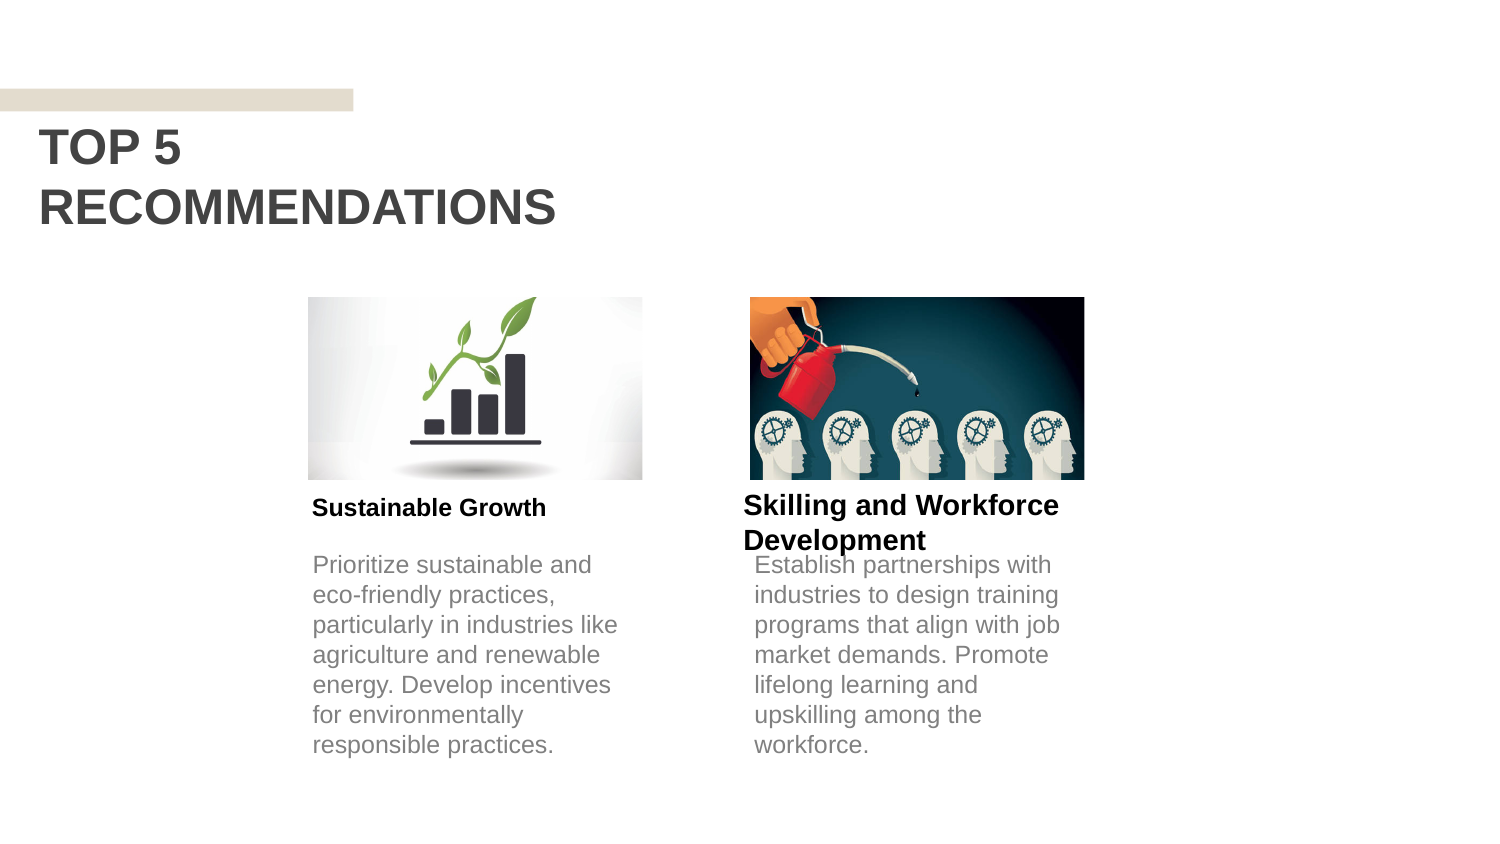

# TOP 5 RECOMMENDATIONS

Skilling and Workforce Development
Sustainable Growth
Prioritize sustainable and eco-friendly practices, particularly in industries like agriculture and renewable energy. Develop incentives for environmentally responsible practices.
Establish partnerships with industries to design training programs that align with job market demands. Promote lifelong learning and upskilling among the workforce.